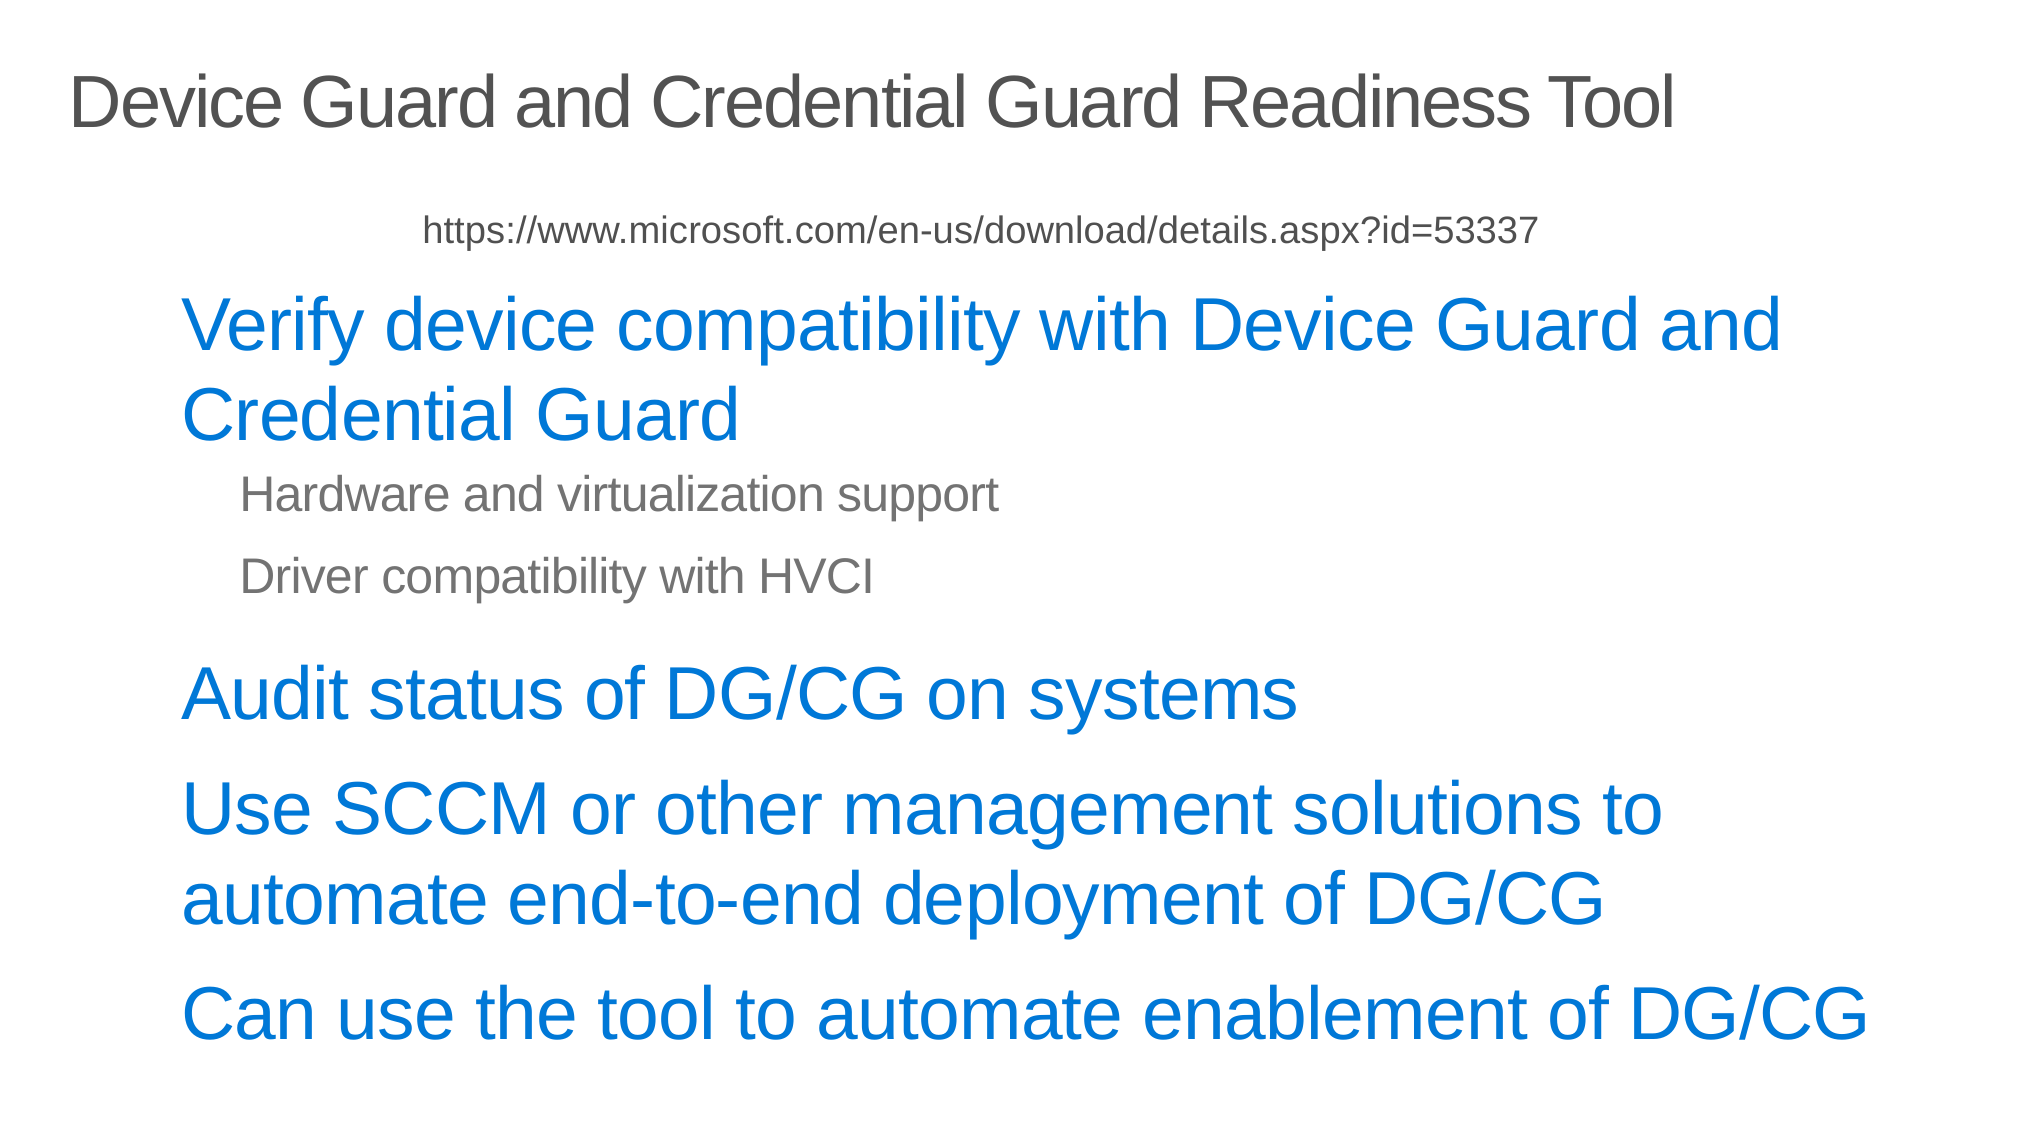

# Device Guard and Credential Guard Readiness Tool
https://www.microsoft.com/en-us/download/details.aspx?id=53337
Verify device compatibility with Device Guard and Credential Guard
Hardware and virtualization support
Driver compatibility with HVCI
Audit status of DG/CG on systems
Use SCCM or other management solutions to automate end-to-end deployment of DG/CG
Can use the tool to automate enablement of DG/CG